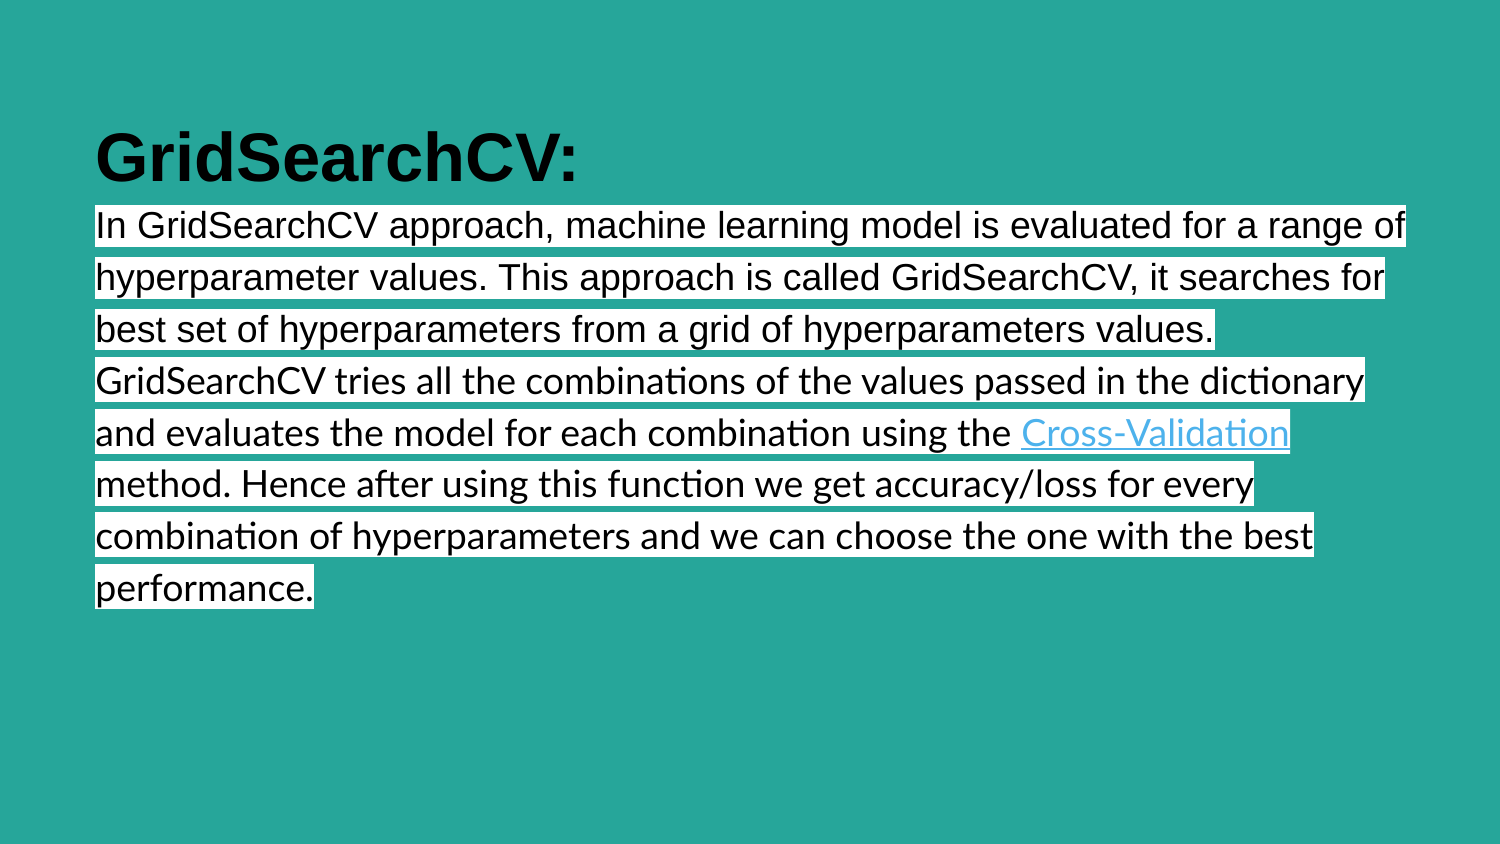

# GridSearchCV:
In GridSearchCV approach, machine learning model is evaluated for a range of hyperparameter values. This approach is called GridSearchCV, it searches for best set of hyperparameters from a grid of hyperparameters values.
GridSearchCV tries all the combinations of the values passed in the dictionary and evaluates the model for each combination using the Cross-Validation method. Hence after using this function we get accuracy/loss for every combination of hyperparameters and we can choose the one with the best performance.